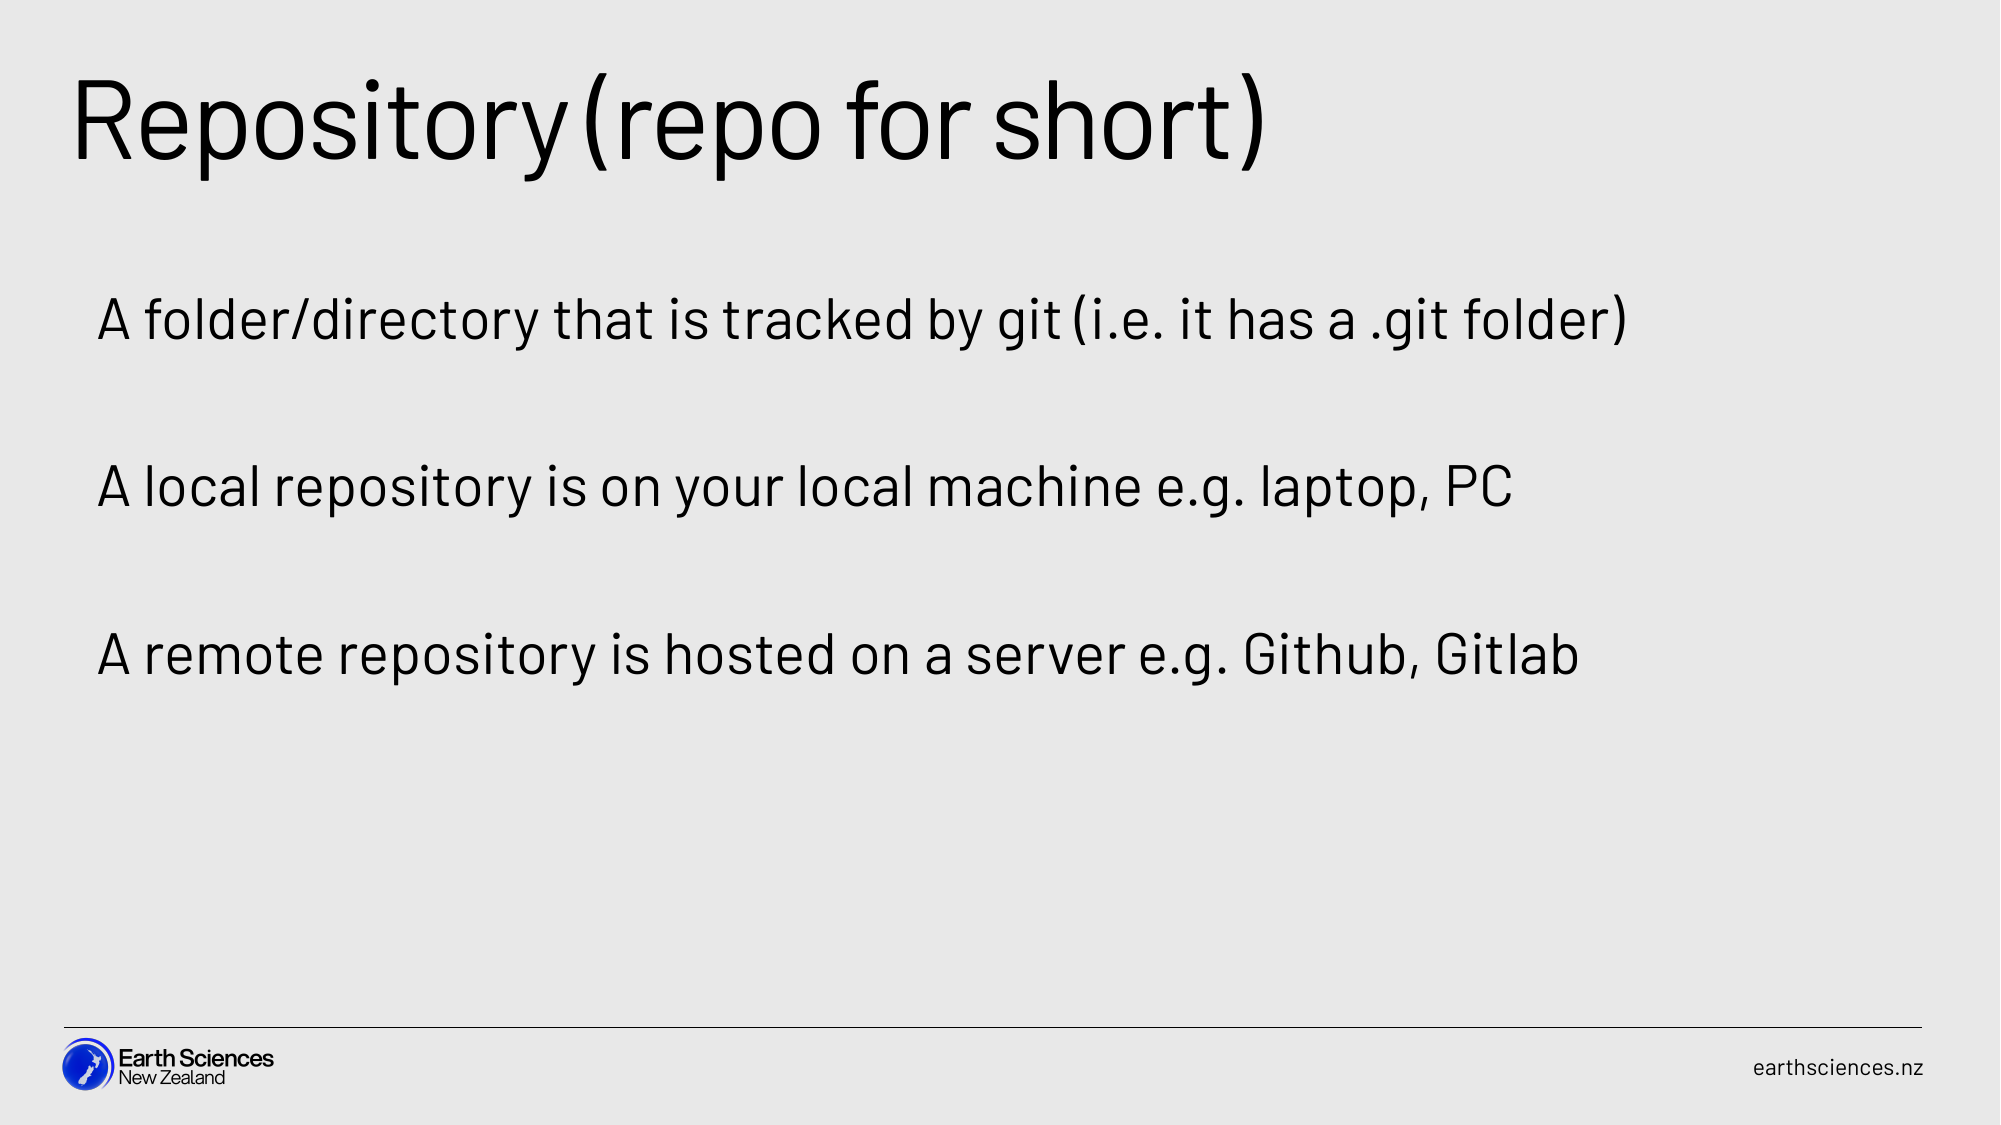

Repository (repo for short)
A folder/directory that is tracked by git (i.e. it has a .git folder)

A local repository is on your local machine e.g. laptop, PC

A remote repository is hosted on a server e.g. Github, Gitlab